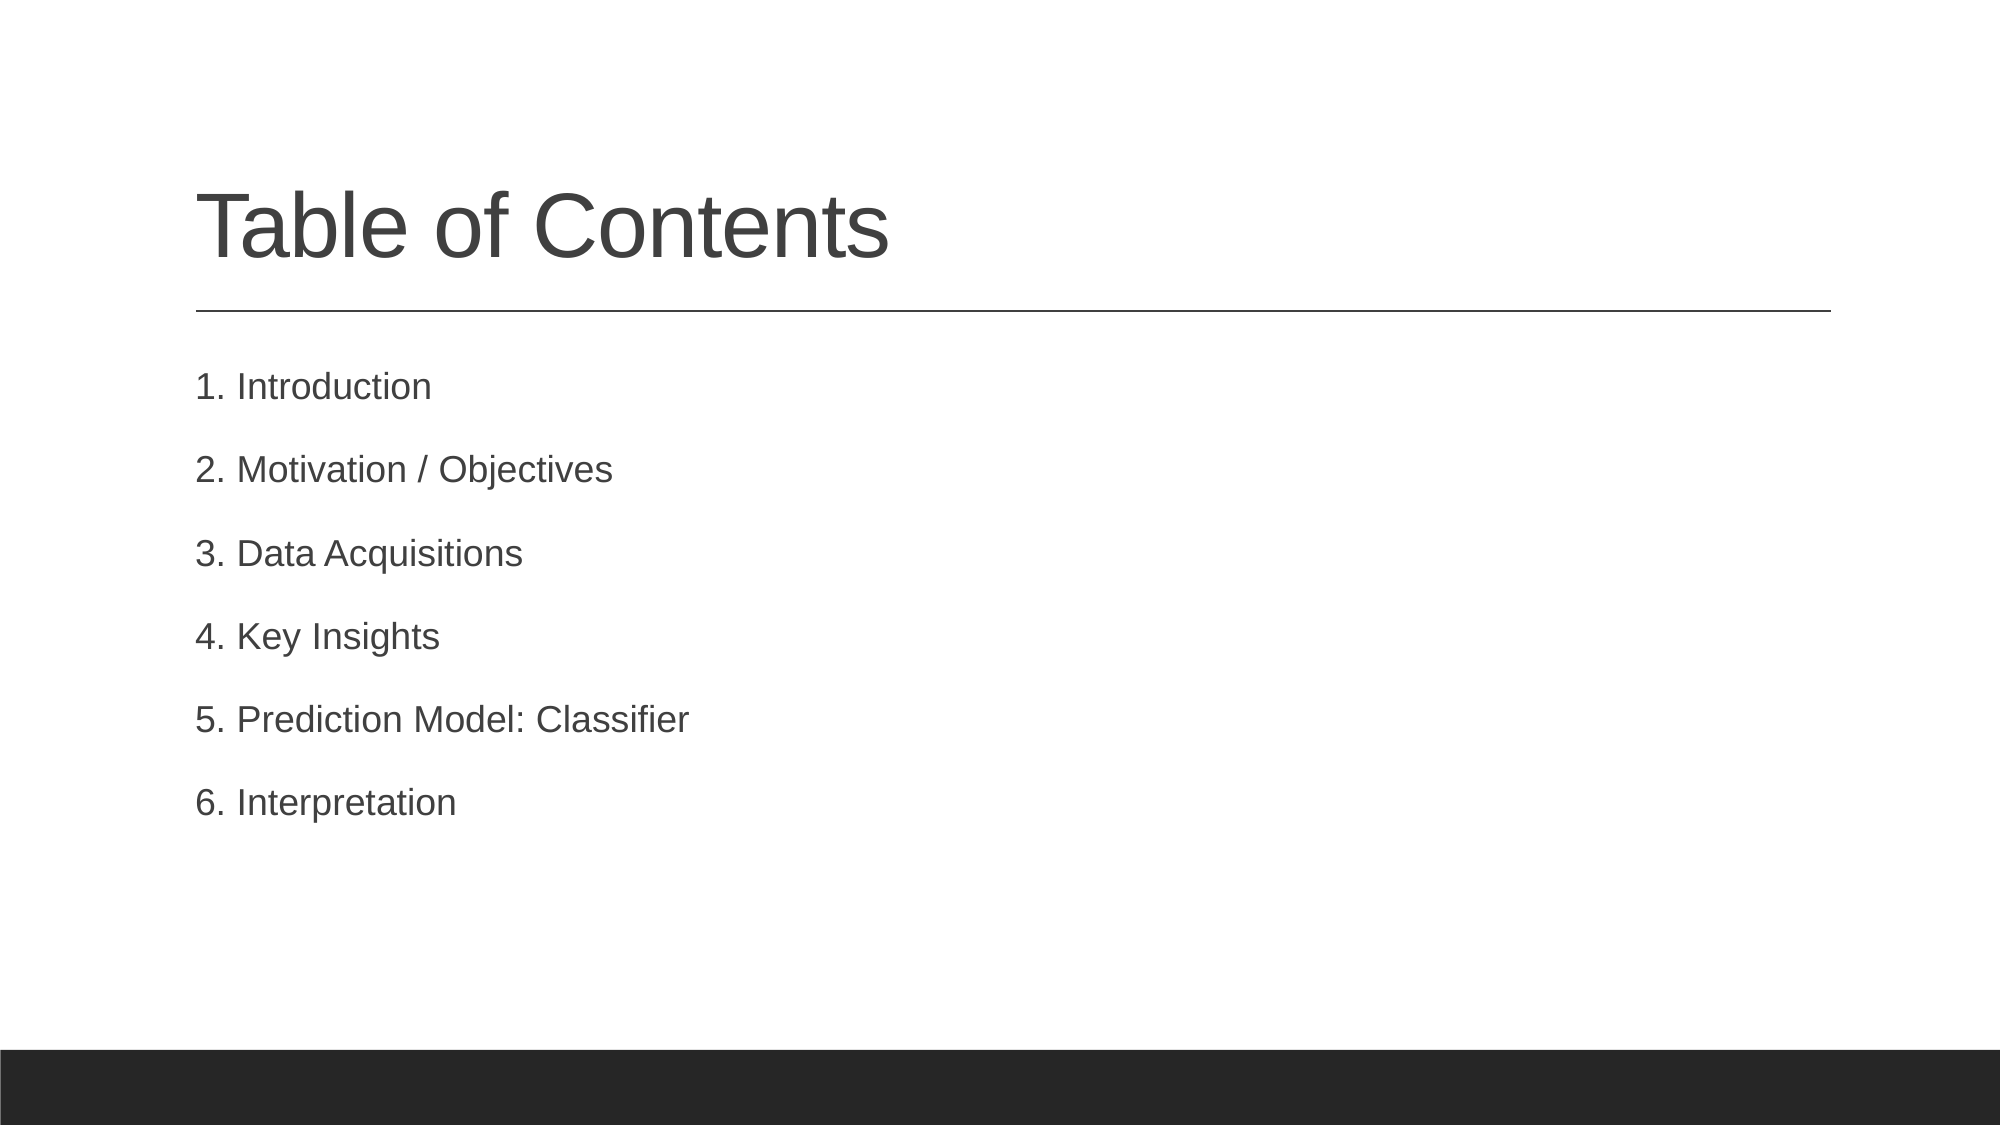

# Table of Contents
1. Introduction
2. Motivation / Objectives
3. Data Acquisitions
4. Key Insights
5. Prediction Model: Classifier
6. Interpretation